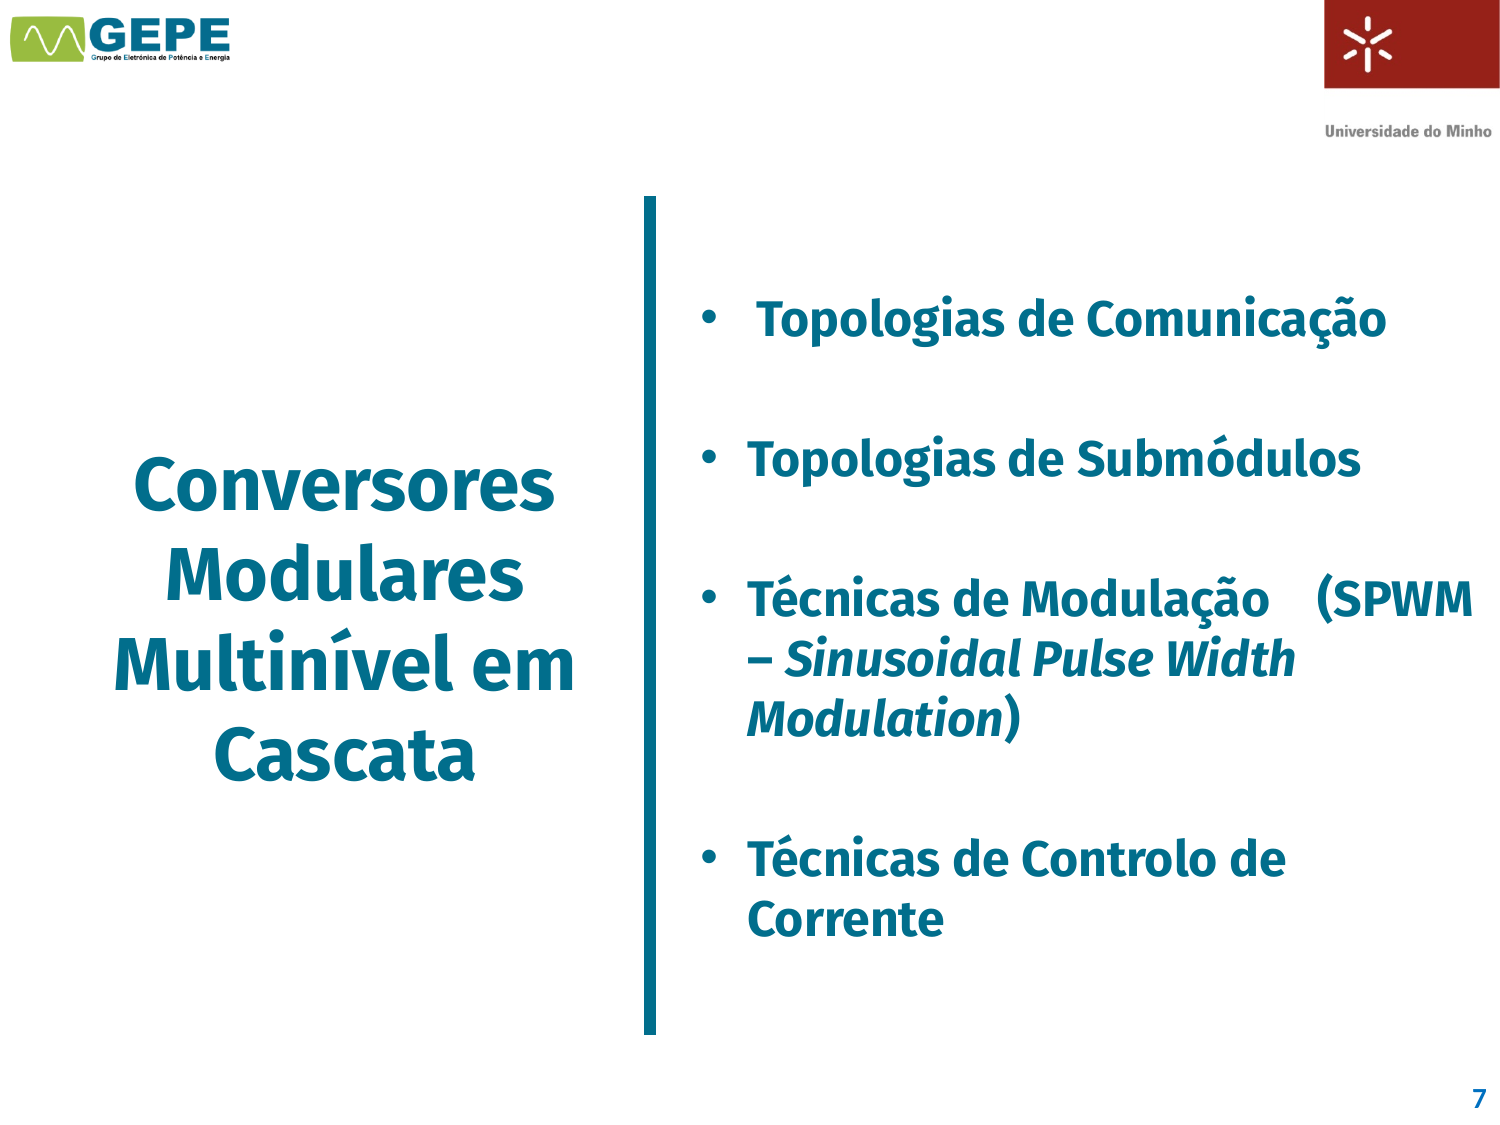

#
Conversores Modulares Multinível em Cascata
Topologias de Comunicação

Topologias de Submódulos

Técnicas de Modulação    (SPWM – Sinusoidal Pulse Width Modulation)

Técnicas de Controlo de Corrente